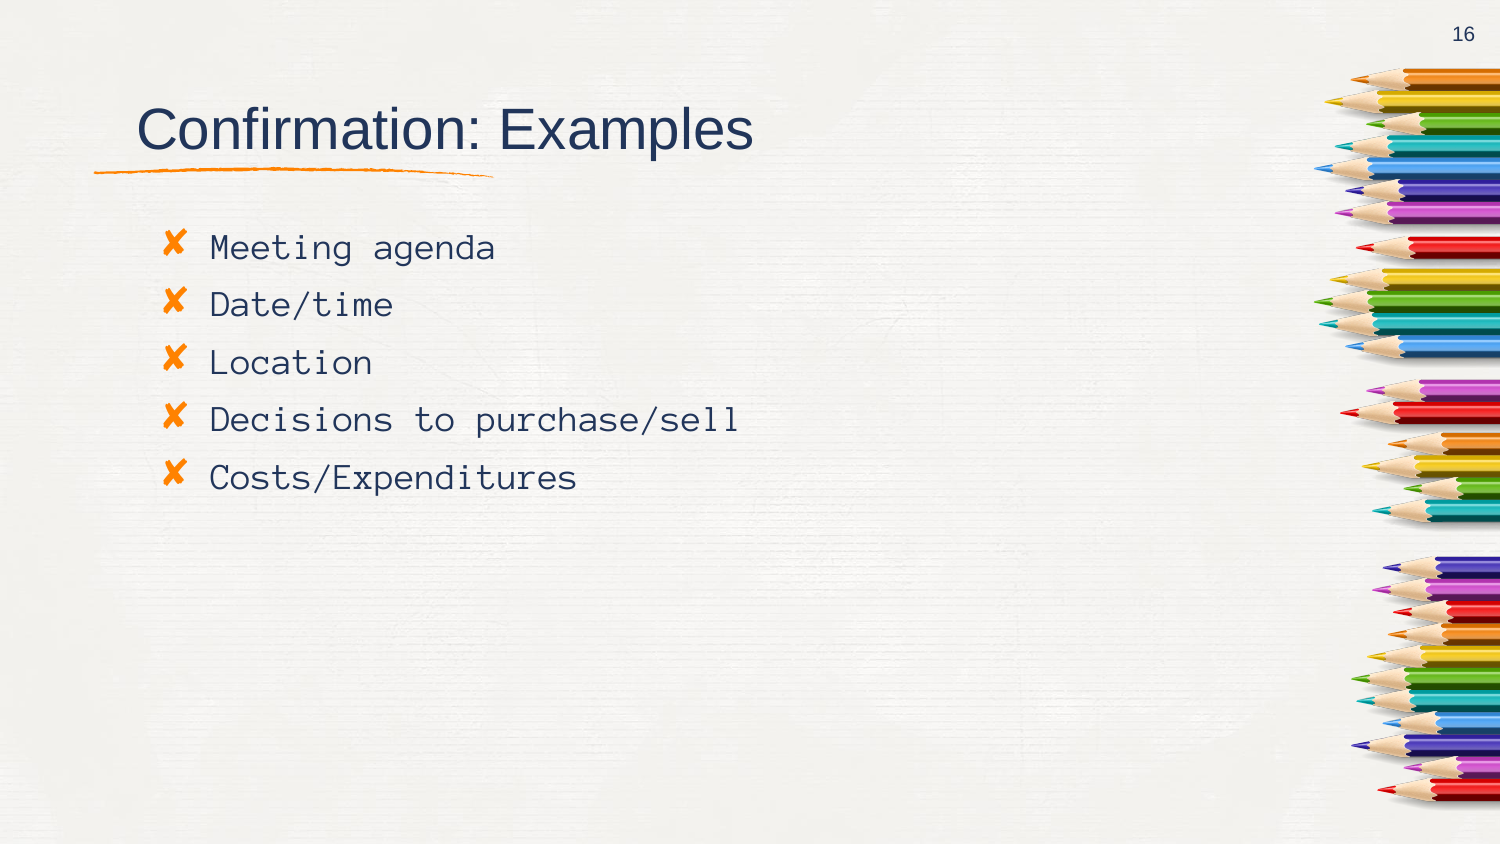

16
# Confirmation: Examples
Meeting agenda
Date/time
Location
Decisions to purchase/sell
Costs/Expenditures